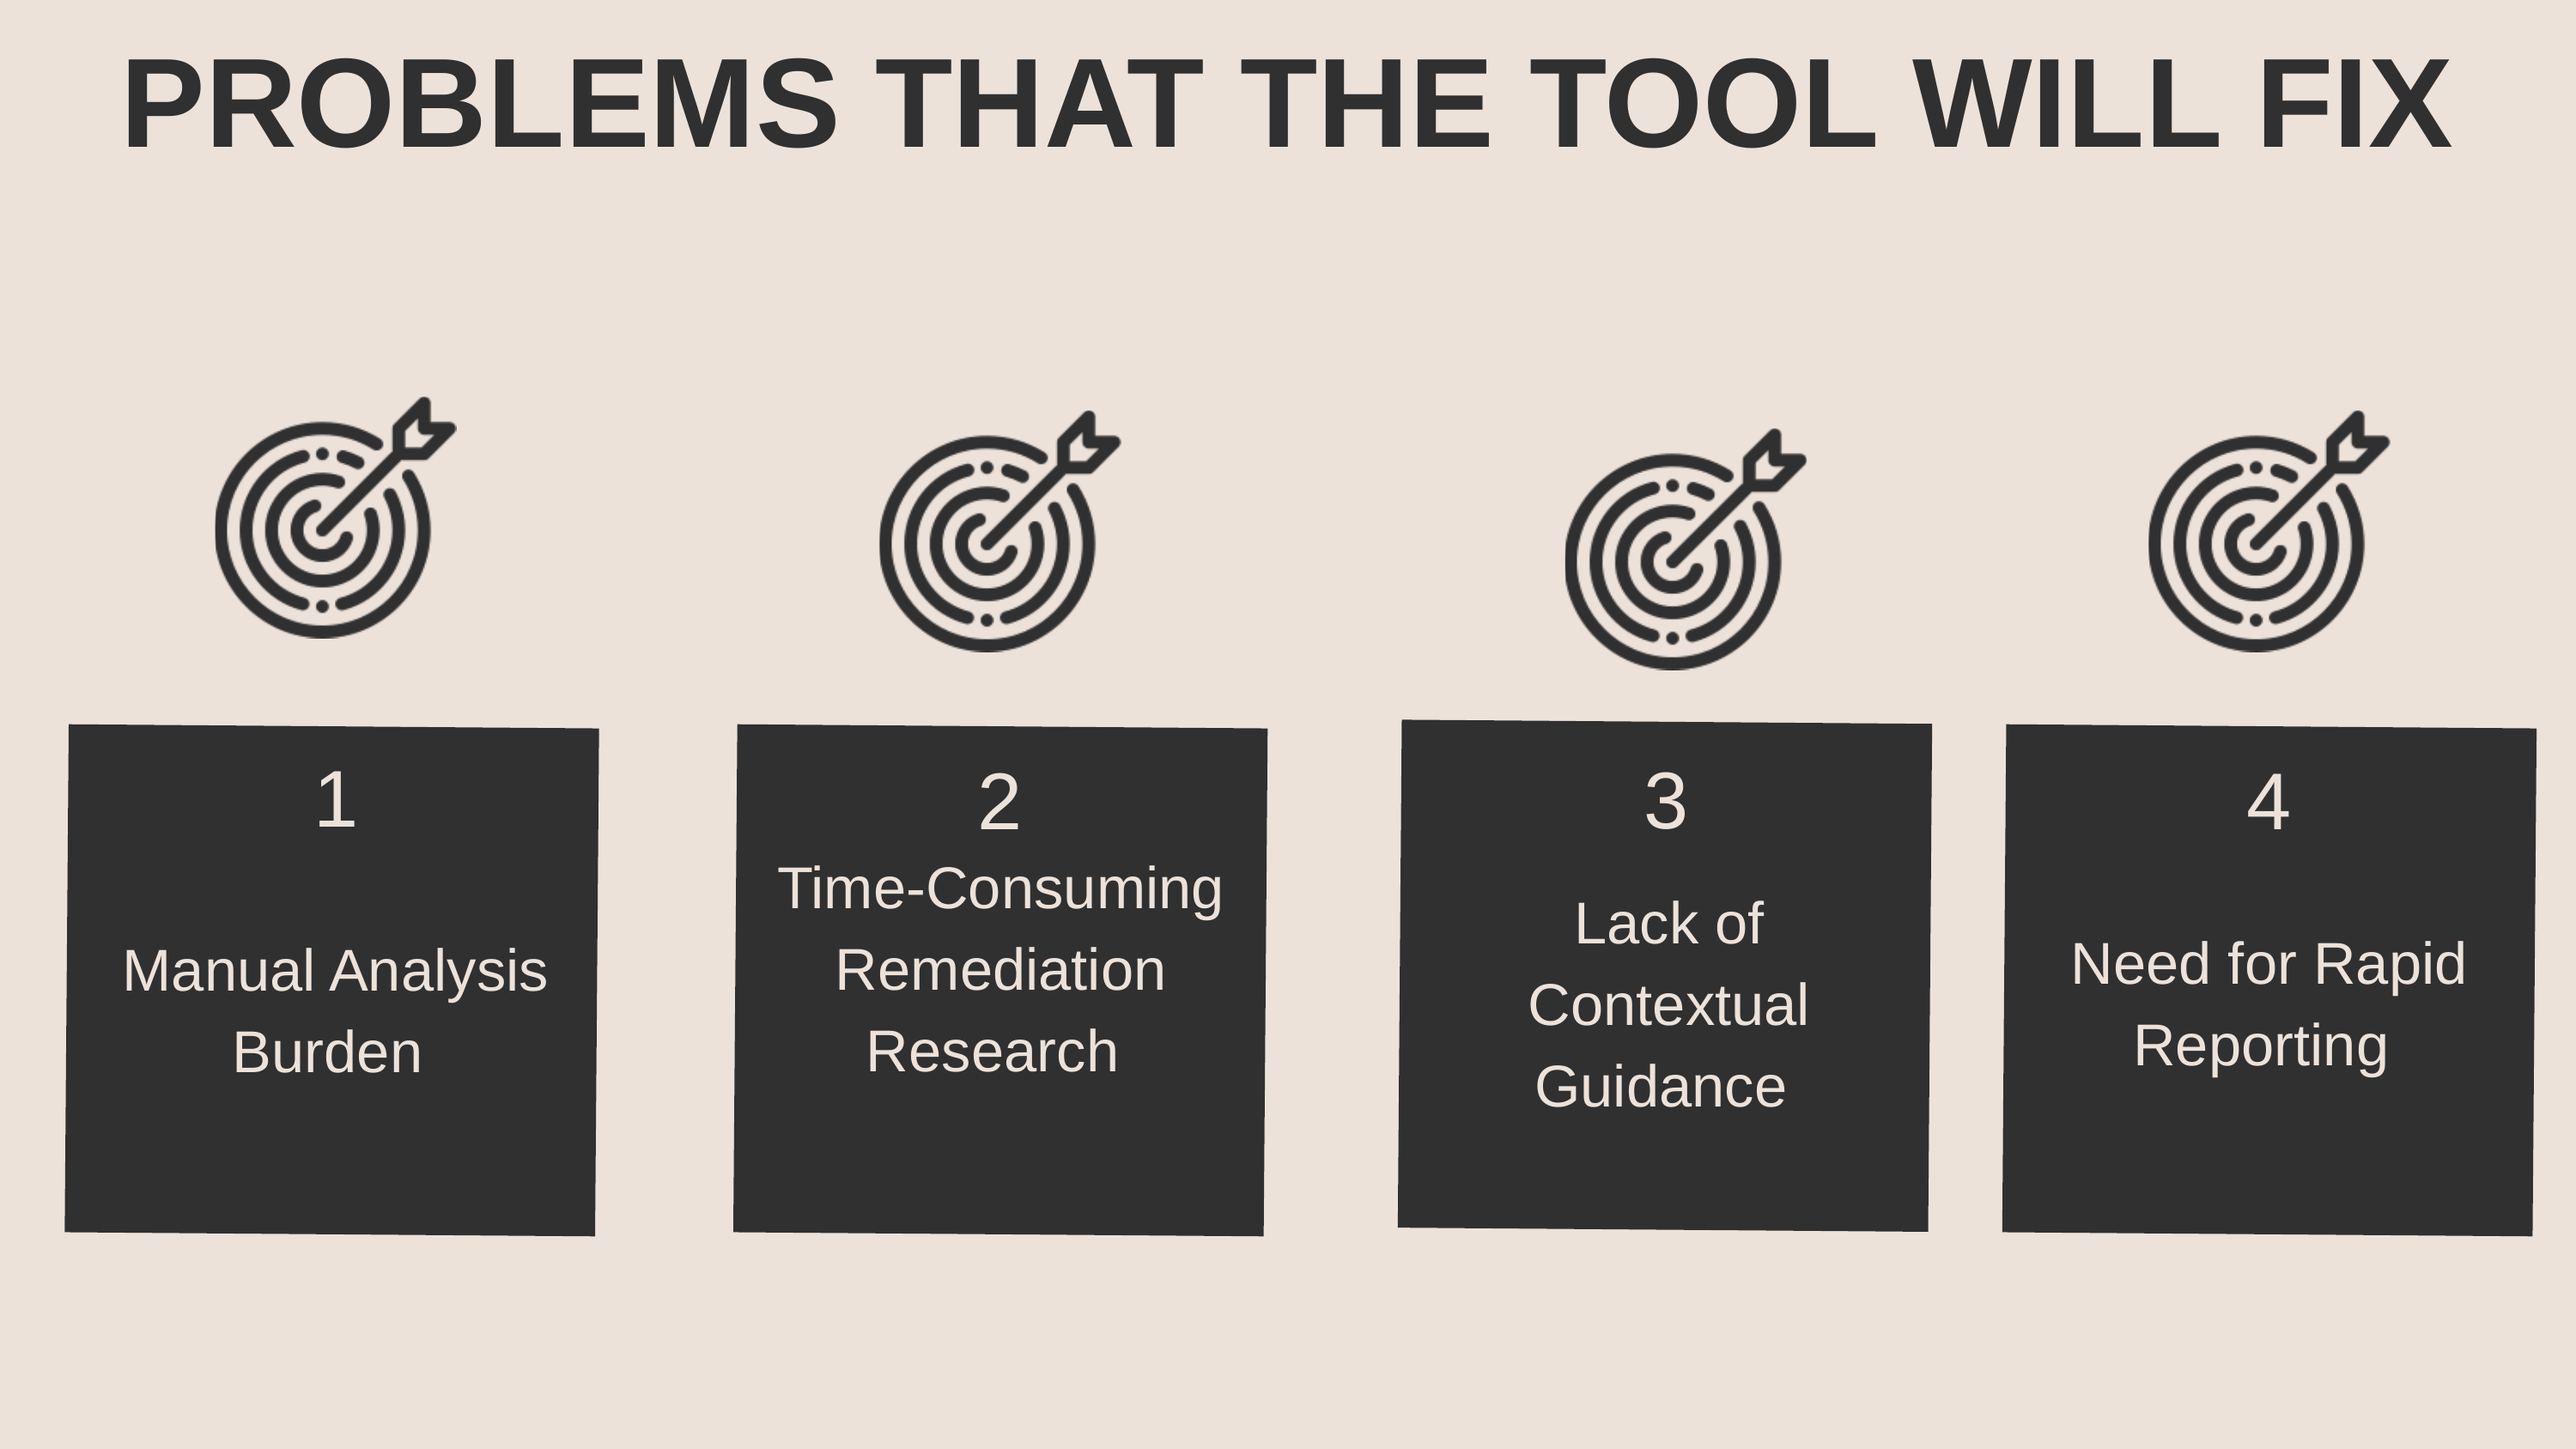

PROBLEMS THAT THE TOOL WILL FIX

1
3
2
4
Time-Consuming Remediation Research
Lack of Contextual Guidance
Need for Rapid Reporting
Manual Analysis Burden